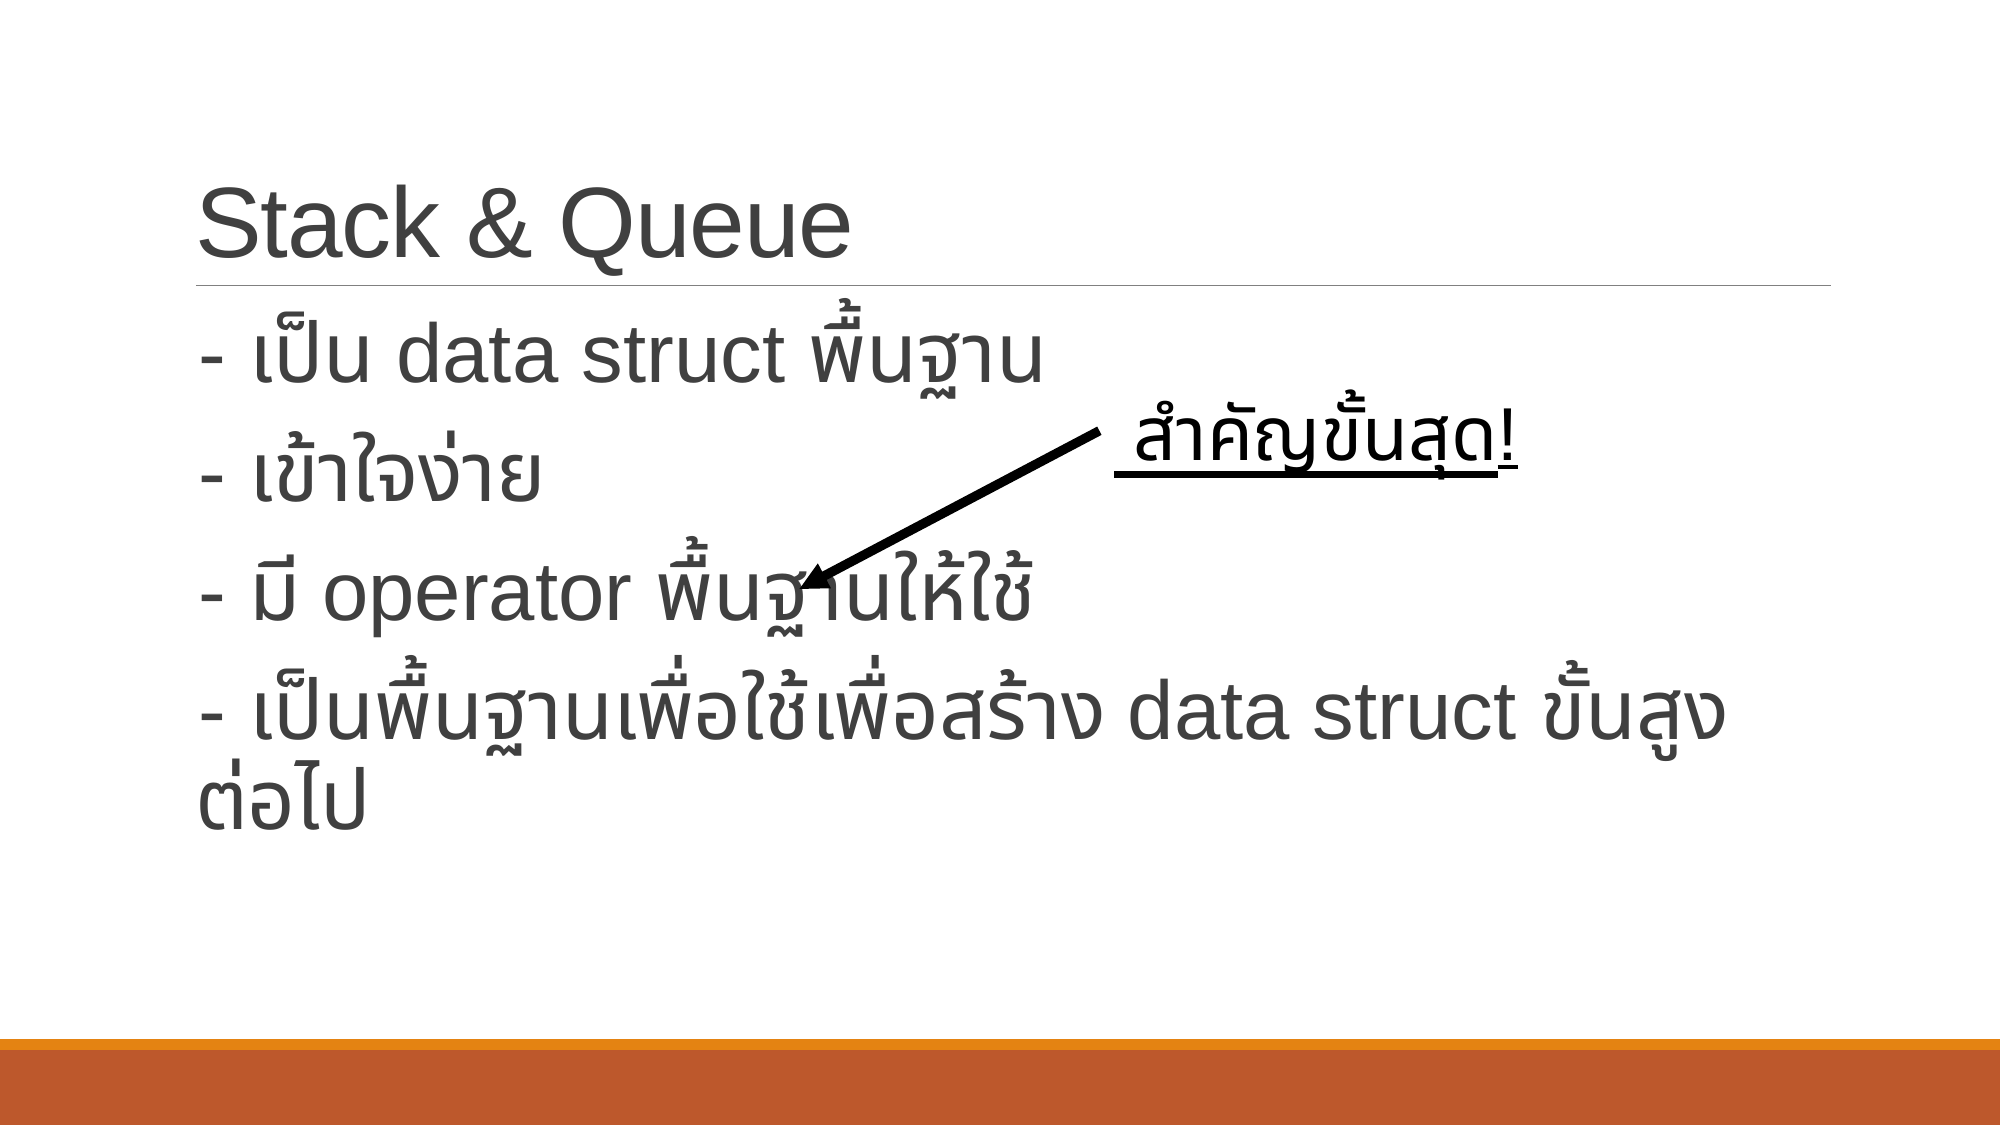

# Stack & Queue
- เป็น data struct พื้นฐาน
- เข้าใจง่าย
- มี operator พื้นฐานให้ใช้
- เป็นพื้นฐานเพื่อใช้เพื่อสร้าง data struct ขั้นสูงต่อไป
 สำคัญขั้นสุด!